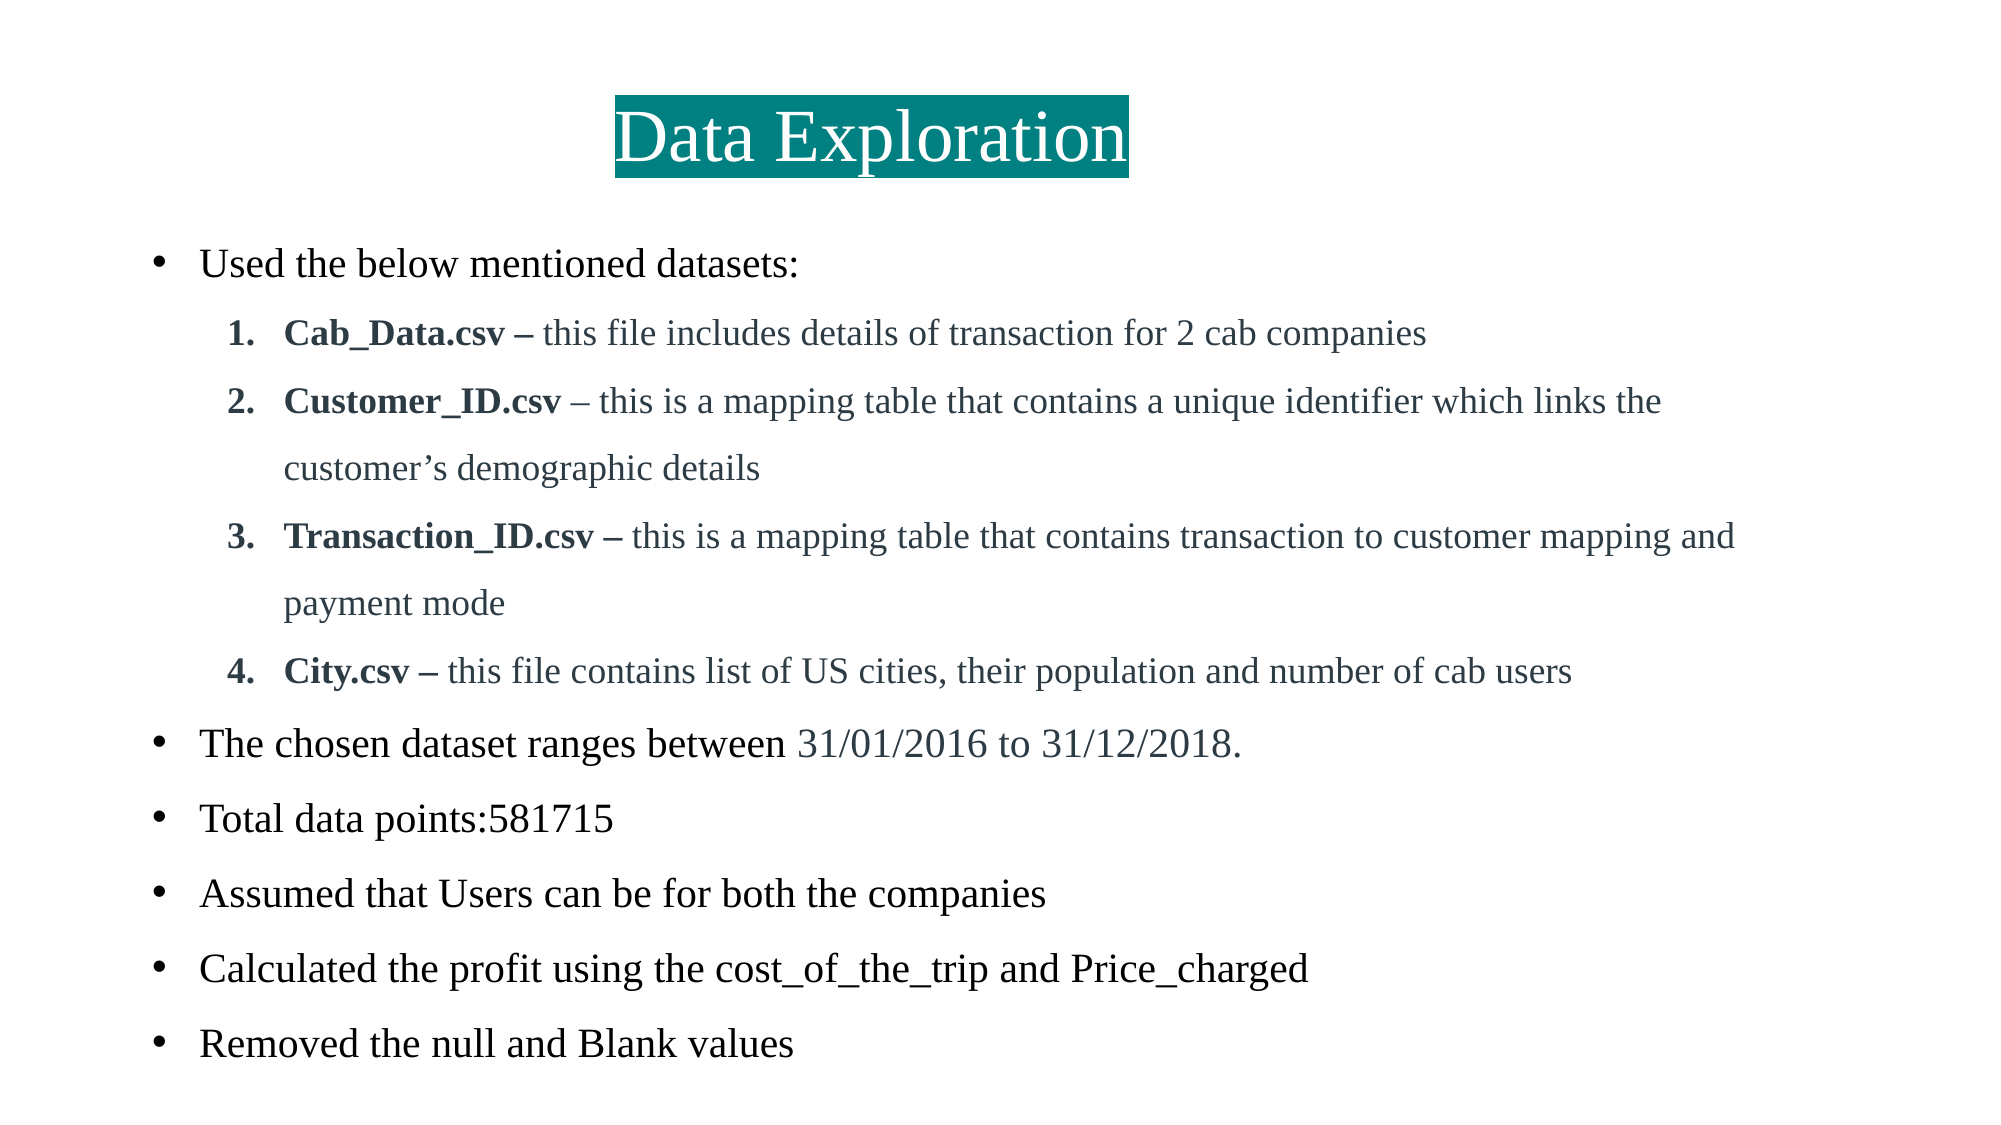

Data Exploration
Used the below mentioned datasets:
Cab_Data.csv – this file includes details of transaction for 2 cab companies
Customer_ID.csv – this is a mapping table that contains a unique identifier which links the customer’s demographic details
Transaction_ID.csv – this is a mapping table that contains transaction to customer mapping and payment mode
City.csv – this file contains list of US cities, their population and number of cab users
The chosen dataset ranges between 31/01/2016 to 31/12/2018.
Total data points:581715
Assumed that Users can be for both the companies
Calculated the profit using the cost_of_the_trip and Price_charged
Removed the null and Blank values